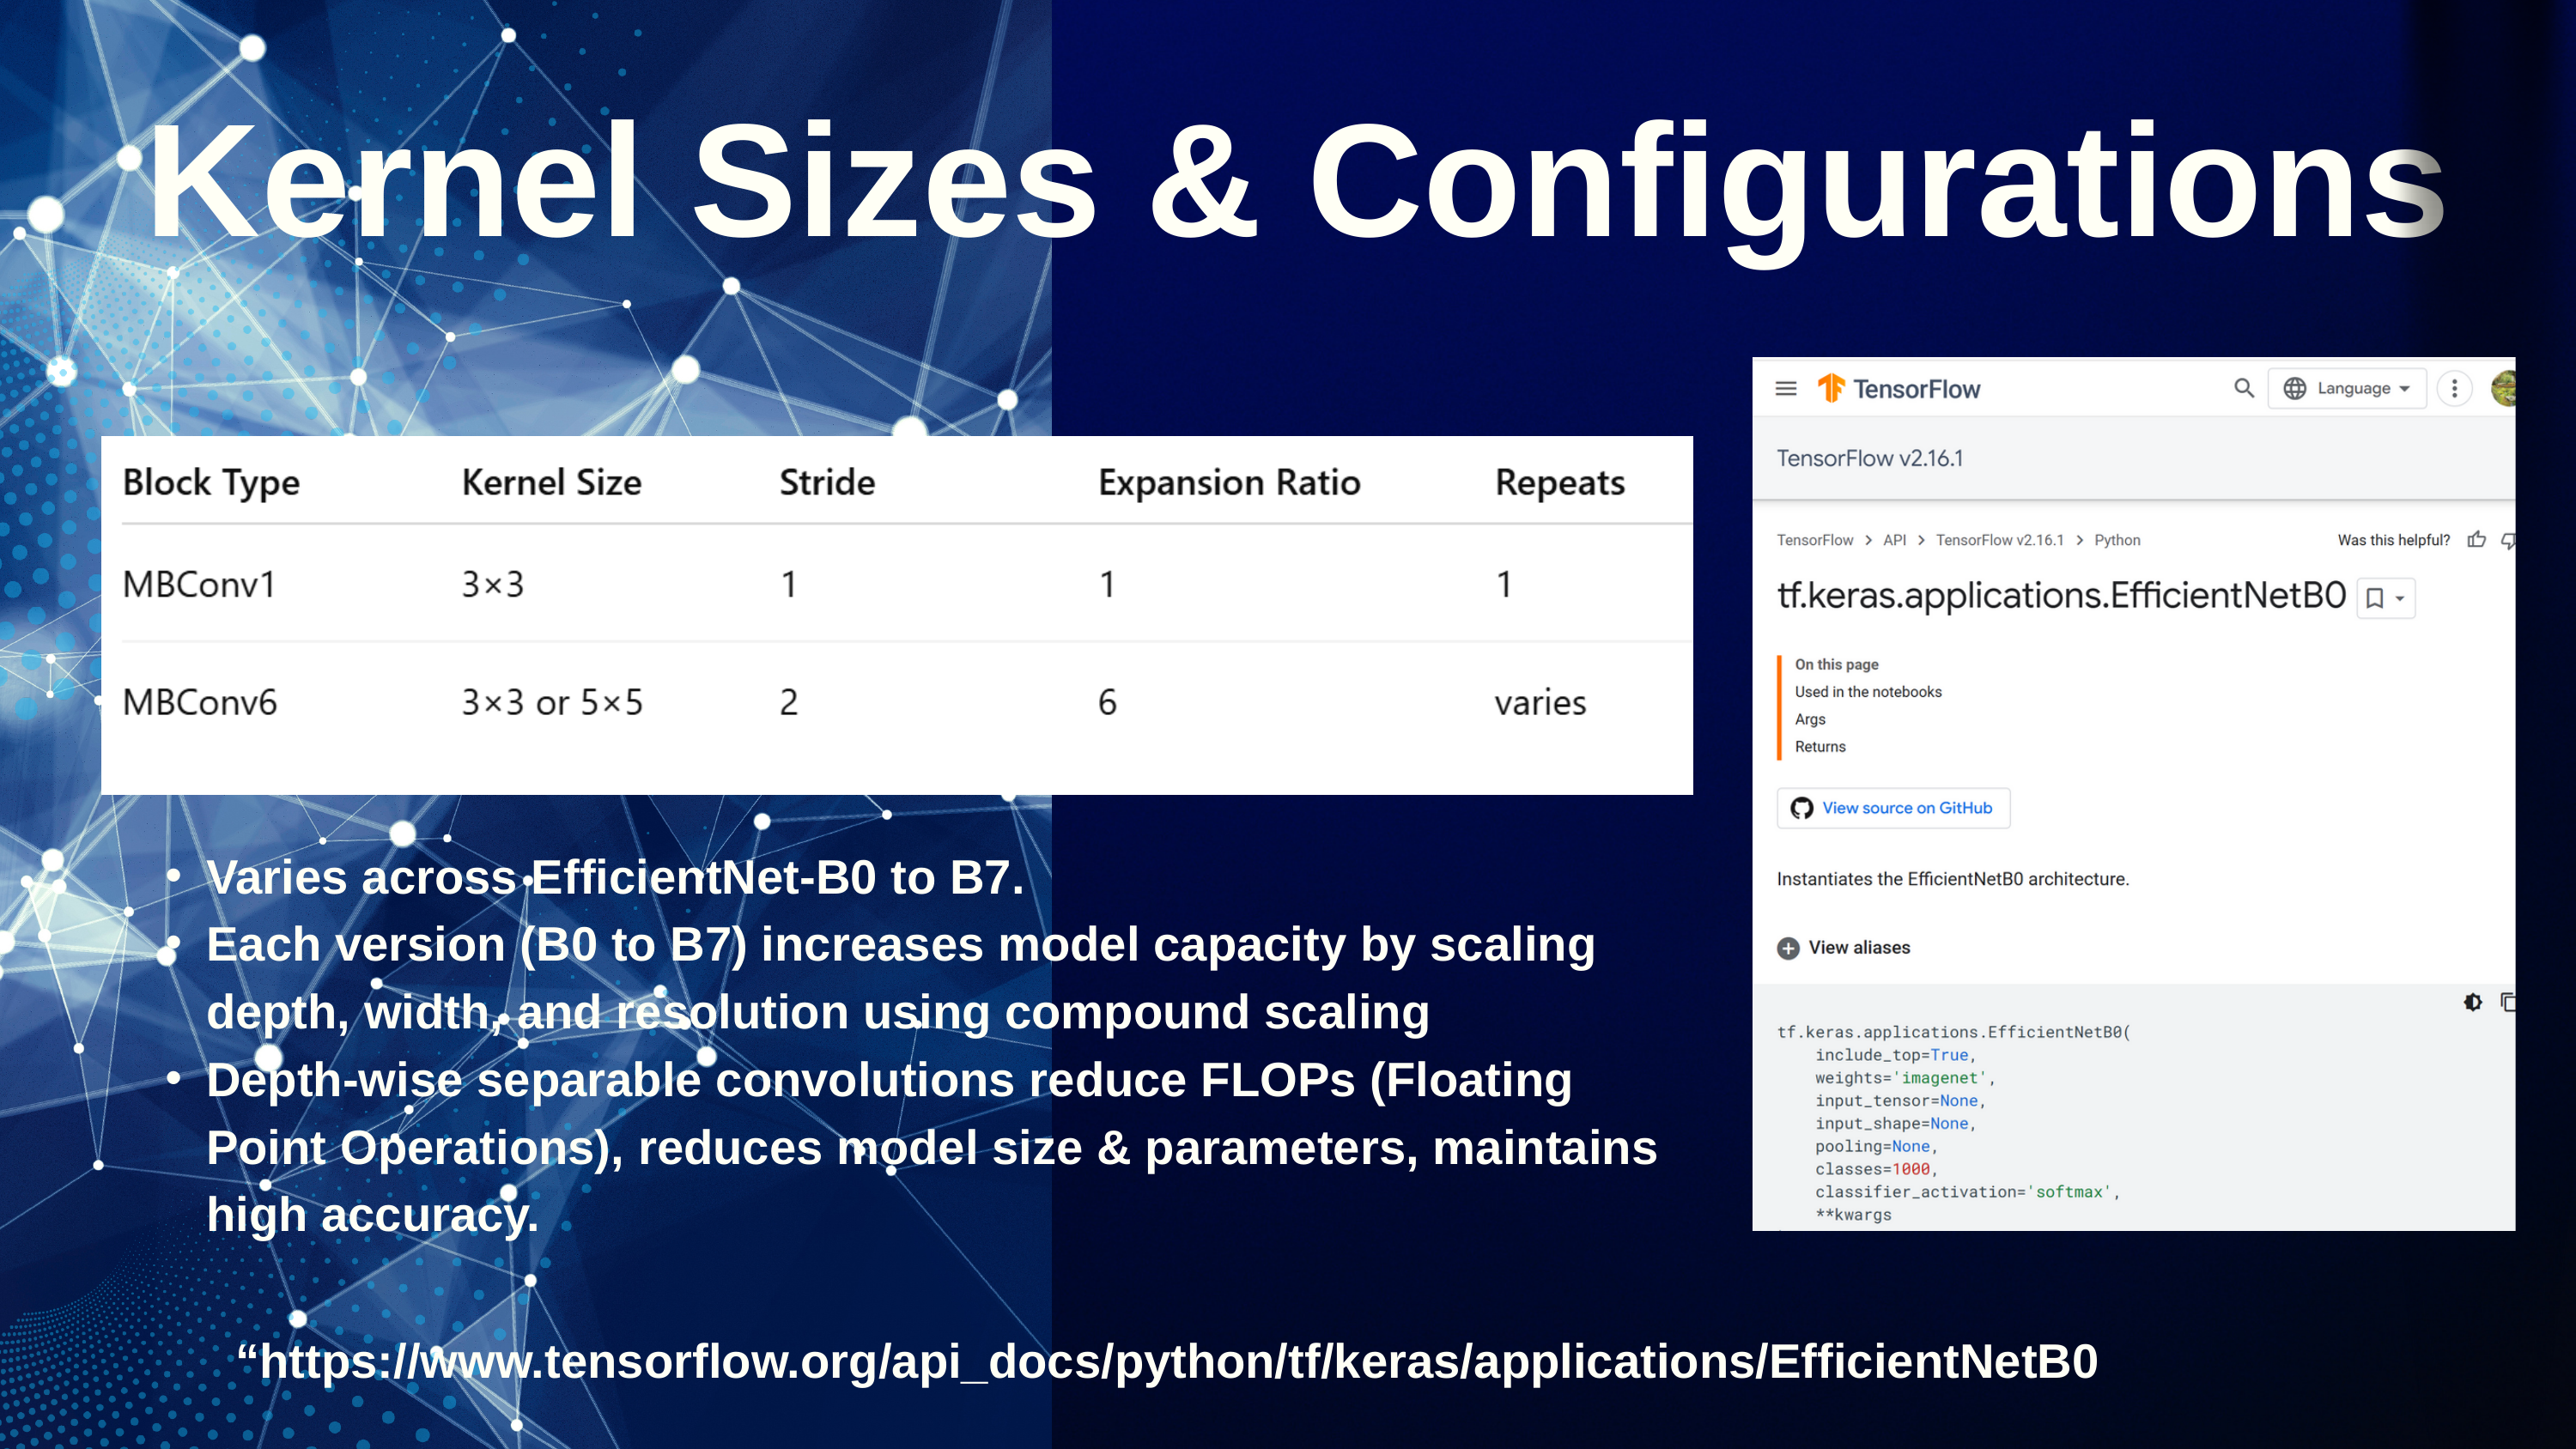

Kernel Sizes & Configurations

Varies across EfficientNet-B0 to B7.
Each version (B0 to B7) increases model capacity by scaling depth, width, and resolution using compound scaling
Depth-wise separable convolutions reduce FLOPs (Floating Point Operations), reduces model size & parameters, maintains high accuracy.

“https://www.tensorflow.org/api_docs/python/tf/keras/applications/EfficientNetB0